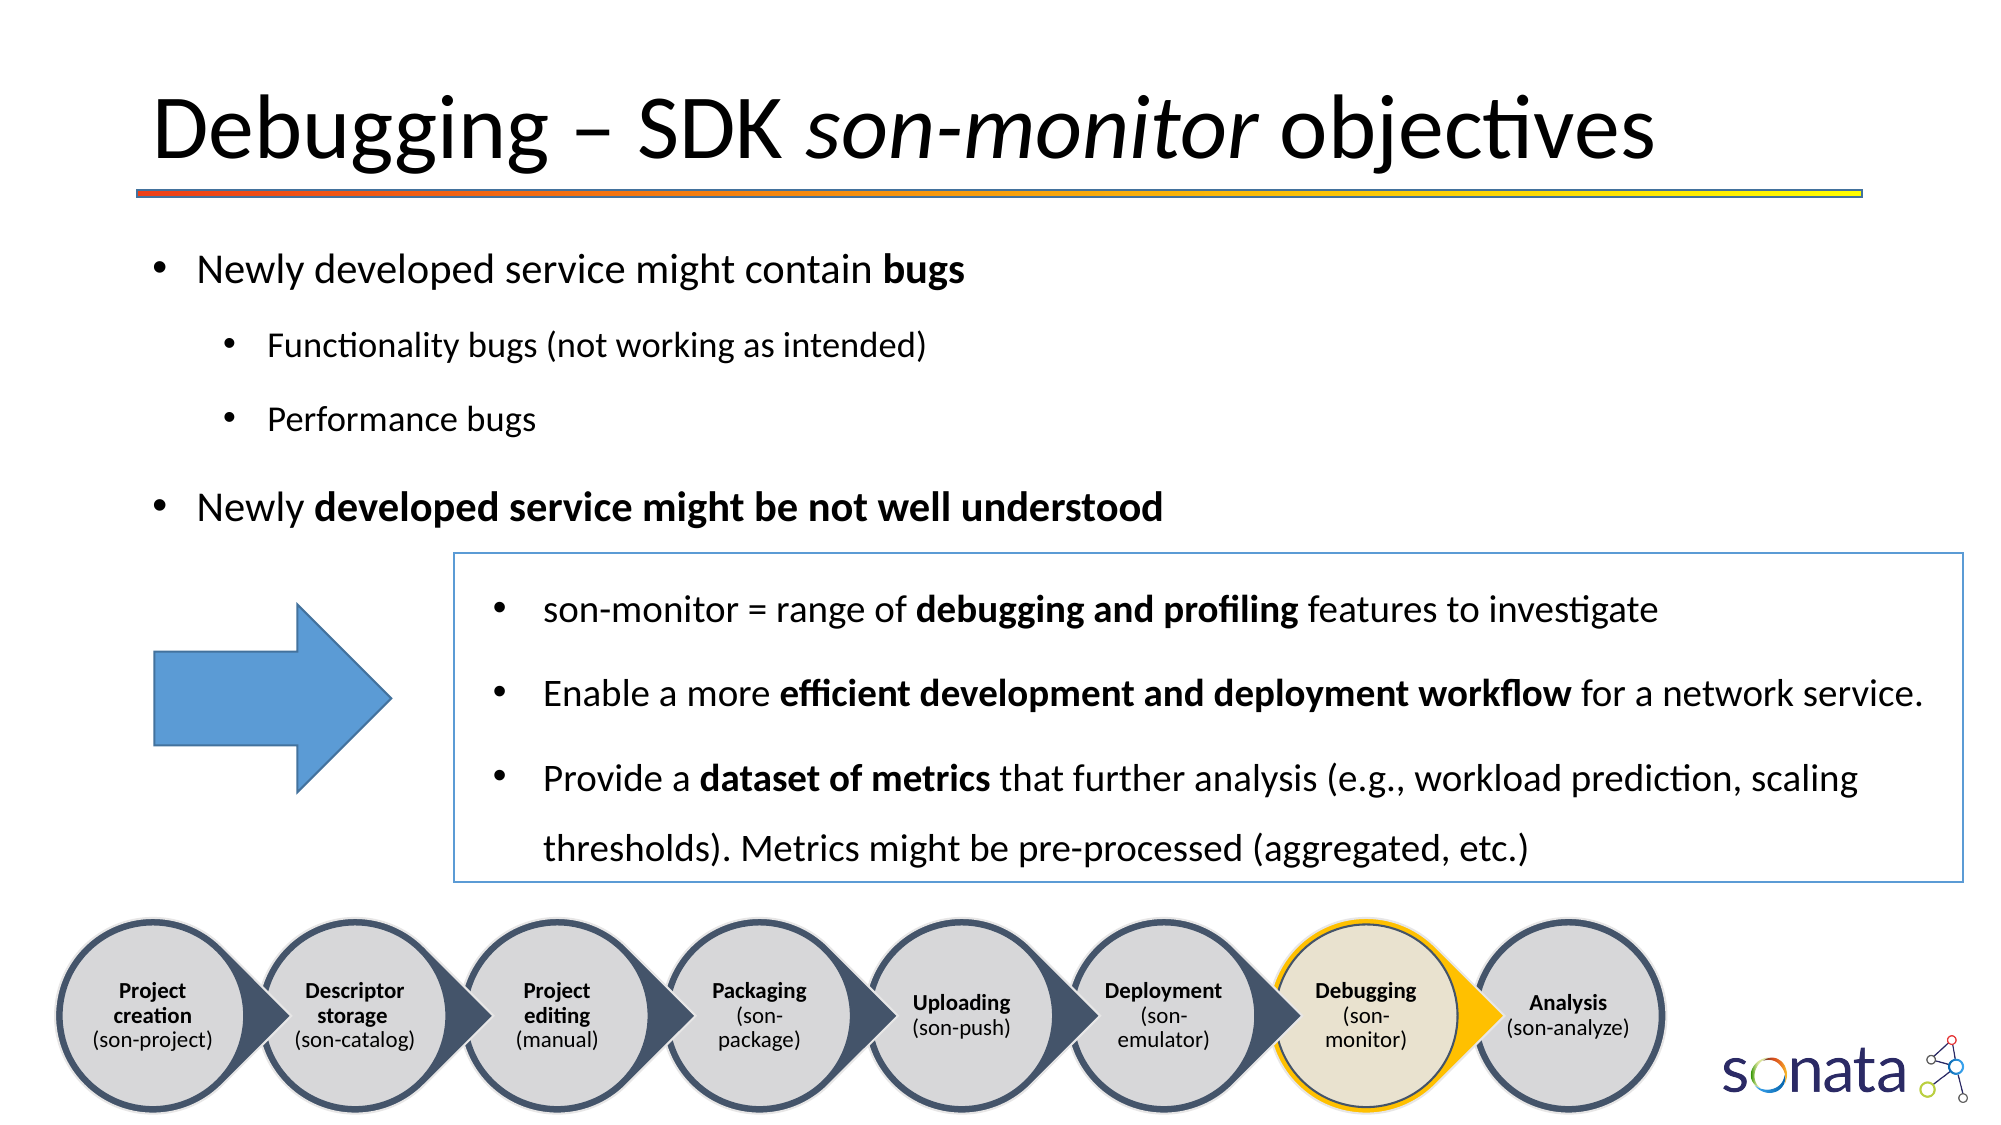

# Debugging – SDK son-monitor objectives
Newly developed service might contain bugs
Functionality bugs (not working as intended)
Performance bugs
Newly developed service might be not well understood

son-monitor = range of debugging and profiling features to investigate
Enable a more efficient development and deployment workflow for a network service.
Provide a dataset of metrics that further analysis (e.g., workload prediction, scaling thresholds). Metrics might be pre-processed (aggregated, etc.)

Analysis (son-analyze)
Debugging (son-monitor)
Deployment (son-emulator)
Uploading (son-push)
Packaging (son-package)
Project editing (manual)
Descriptor storage  (son-catalog)
Project creation (son-project)